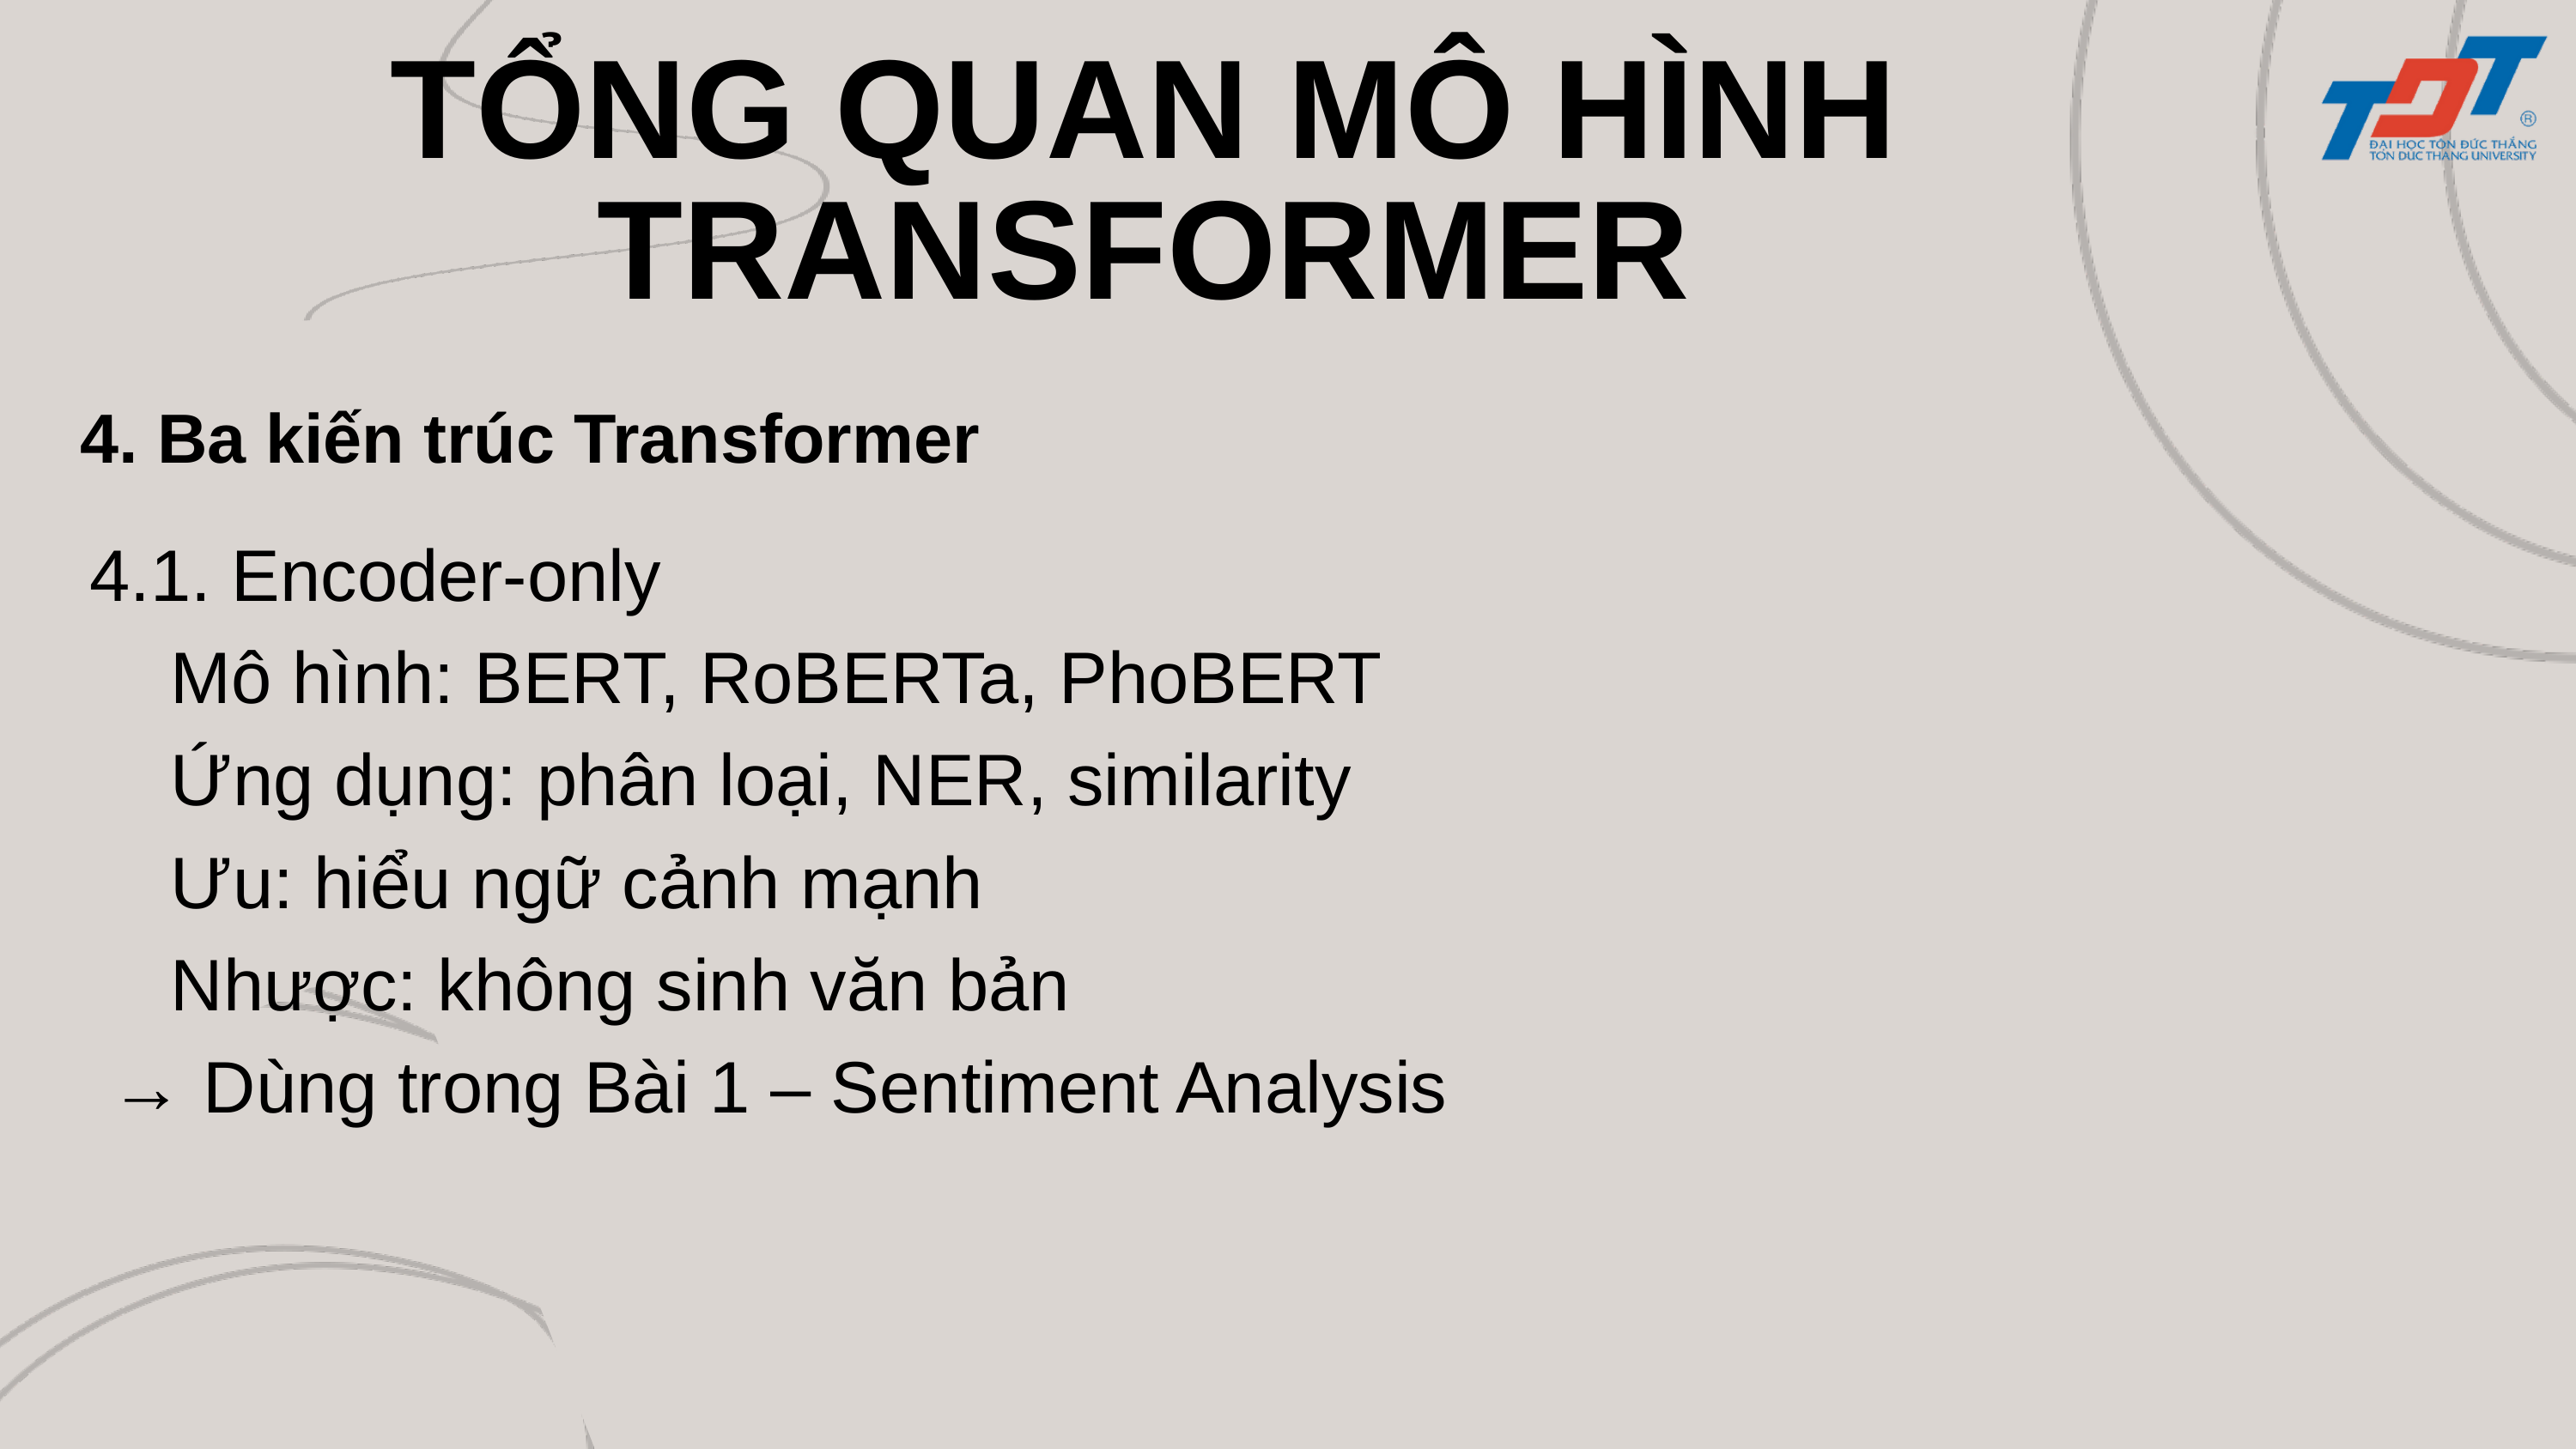

TỔNG QUAN MÔ HÌNH TRANSFORMER
4. Ba kiến trúc Transformer
4.1. Encoder-only
    Mô hình: BERT, RoBERTa, PhoBERT
    Ứng dụng: phân loại, NER, similarity
    Ưu: hiểu ngữ cảnh mạnh
    Nhược: không sinh văn bản
 → Dùng trong Bài 1 – Sentiment Analysis